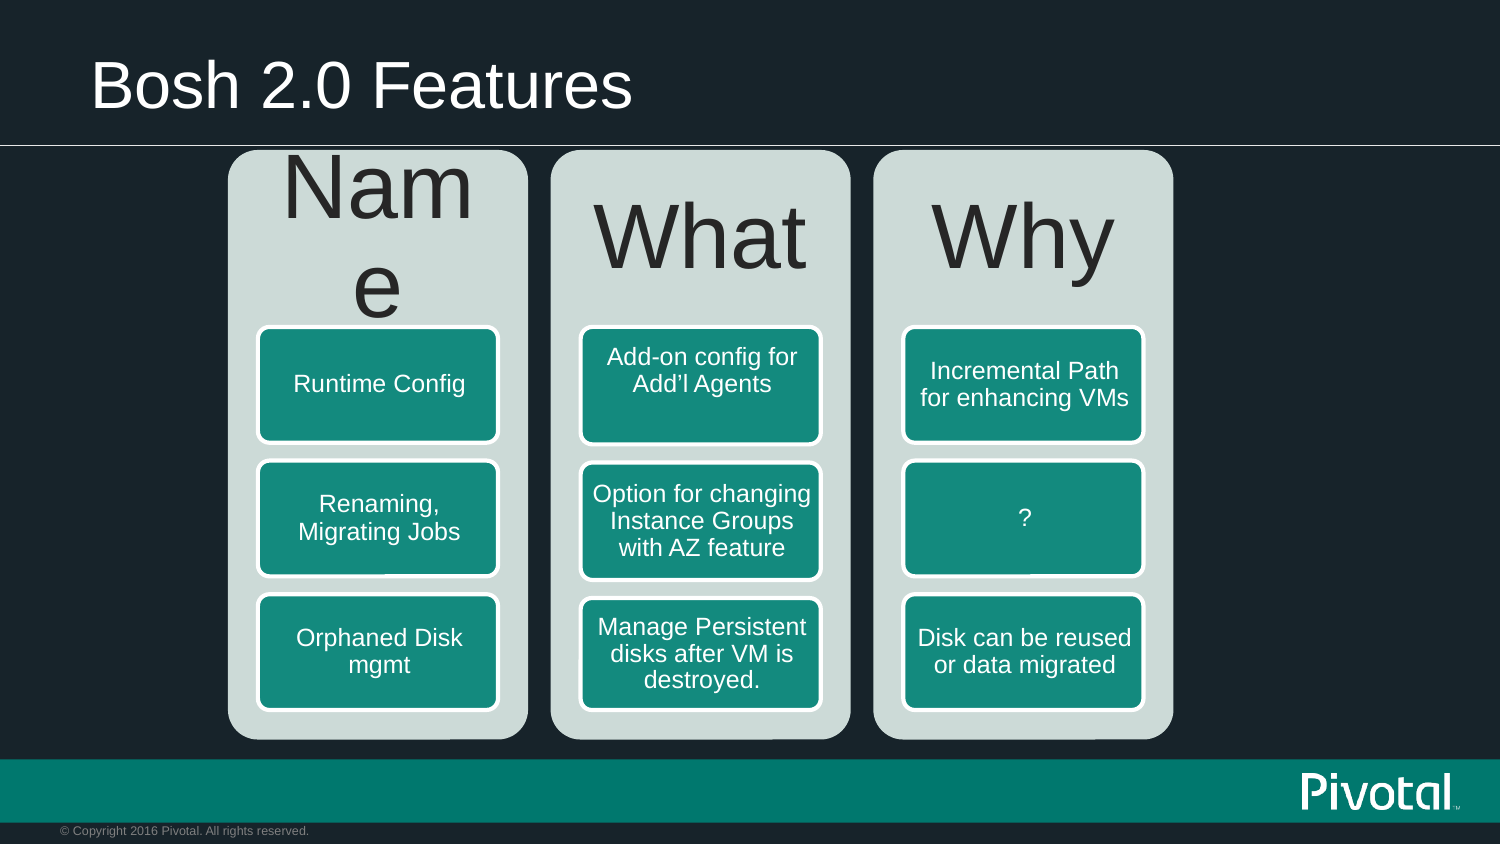

# Bosh 2.0 Features
Name
Runtime Config
Renaming, Migrating Jobs
Orphaned Disk mgmt
What
Add-on config for Add’l Agents
Option for changing Instance Groups with AZ feature
Manage Persistent disks after VM is destroyed.
Why
Incremental Path for enhancing VMs
?
Disk can be reused or data migrated